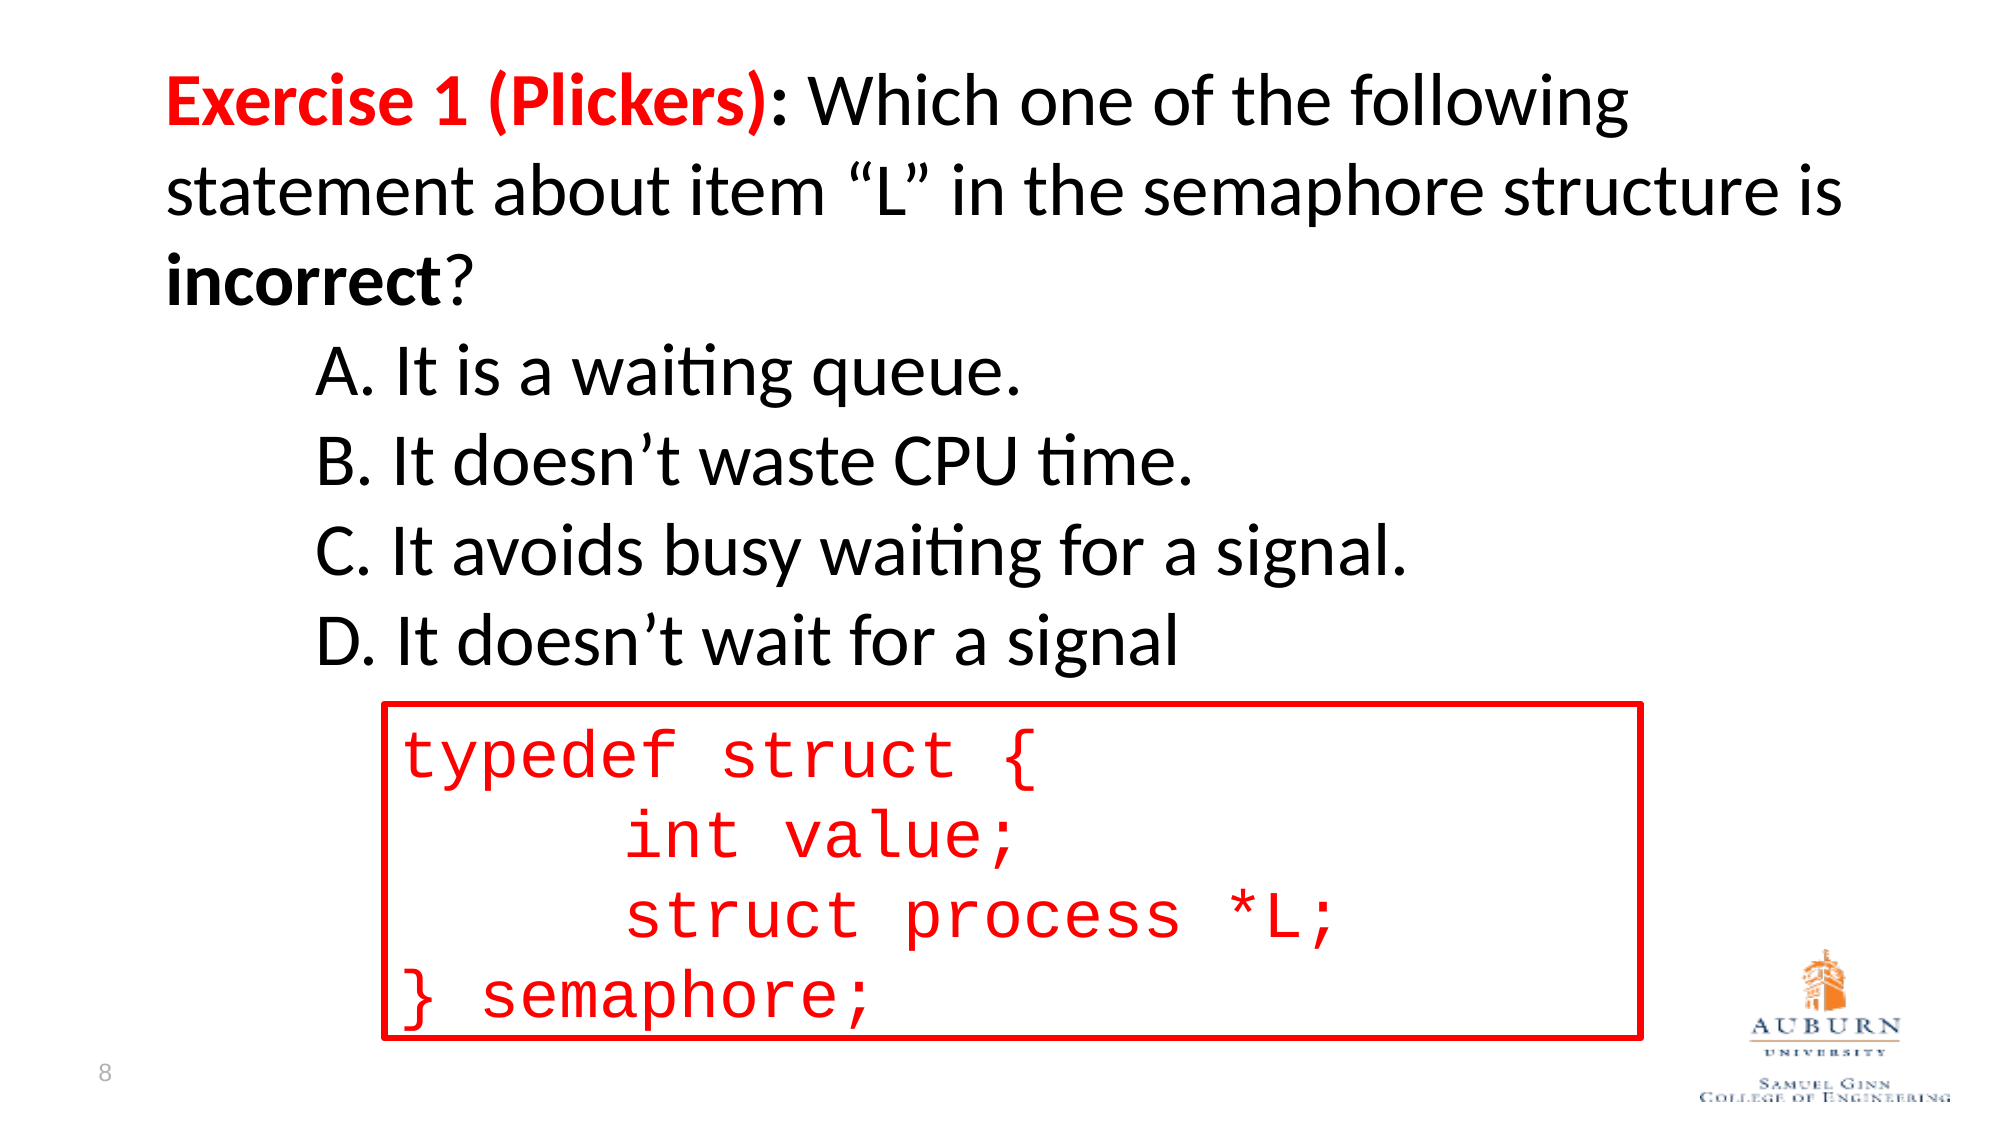

# Exercise 1 (Plickers): Which one of the following statement about item “L” in the semaphore structure is incorrect? A. It is a waiting queue. B. It doesn’t waste CPU time. C. It avoids busy waiting for a signal. D. It doesn’t wait for a signal
typedef struct {
	int value;
	struct process *L;
} semaphore;
8